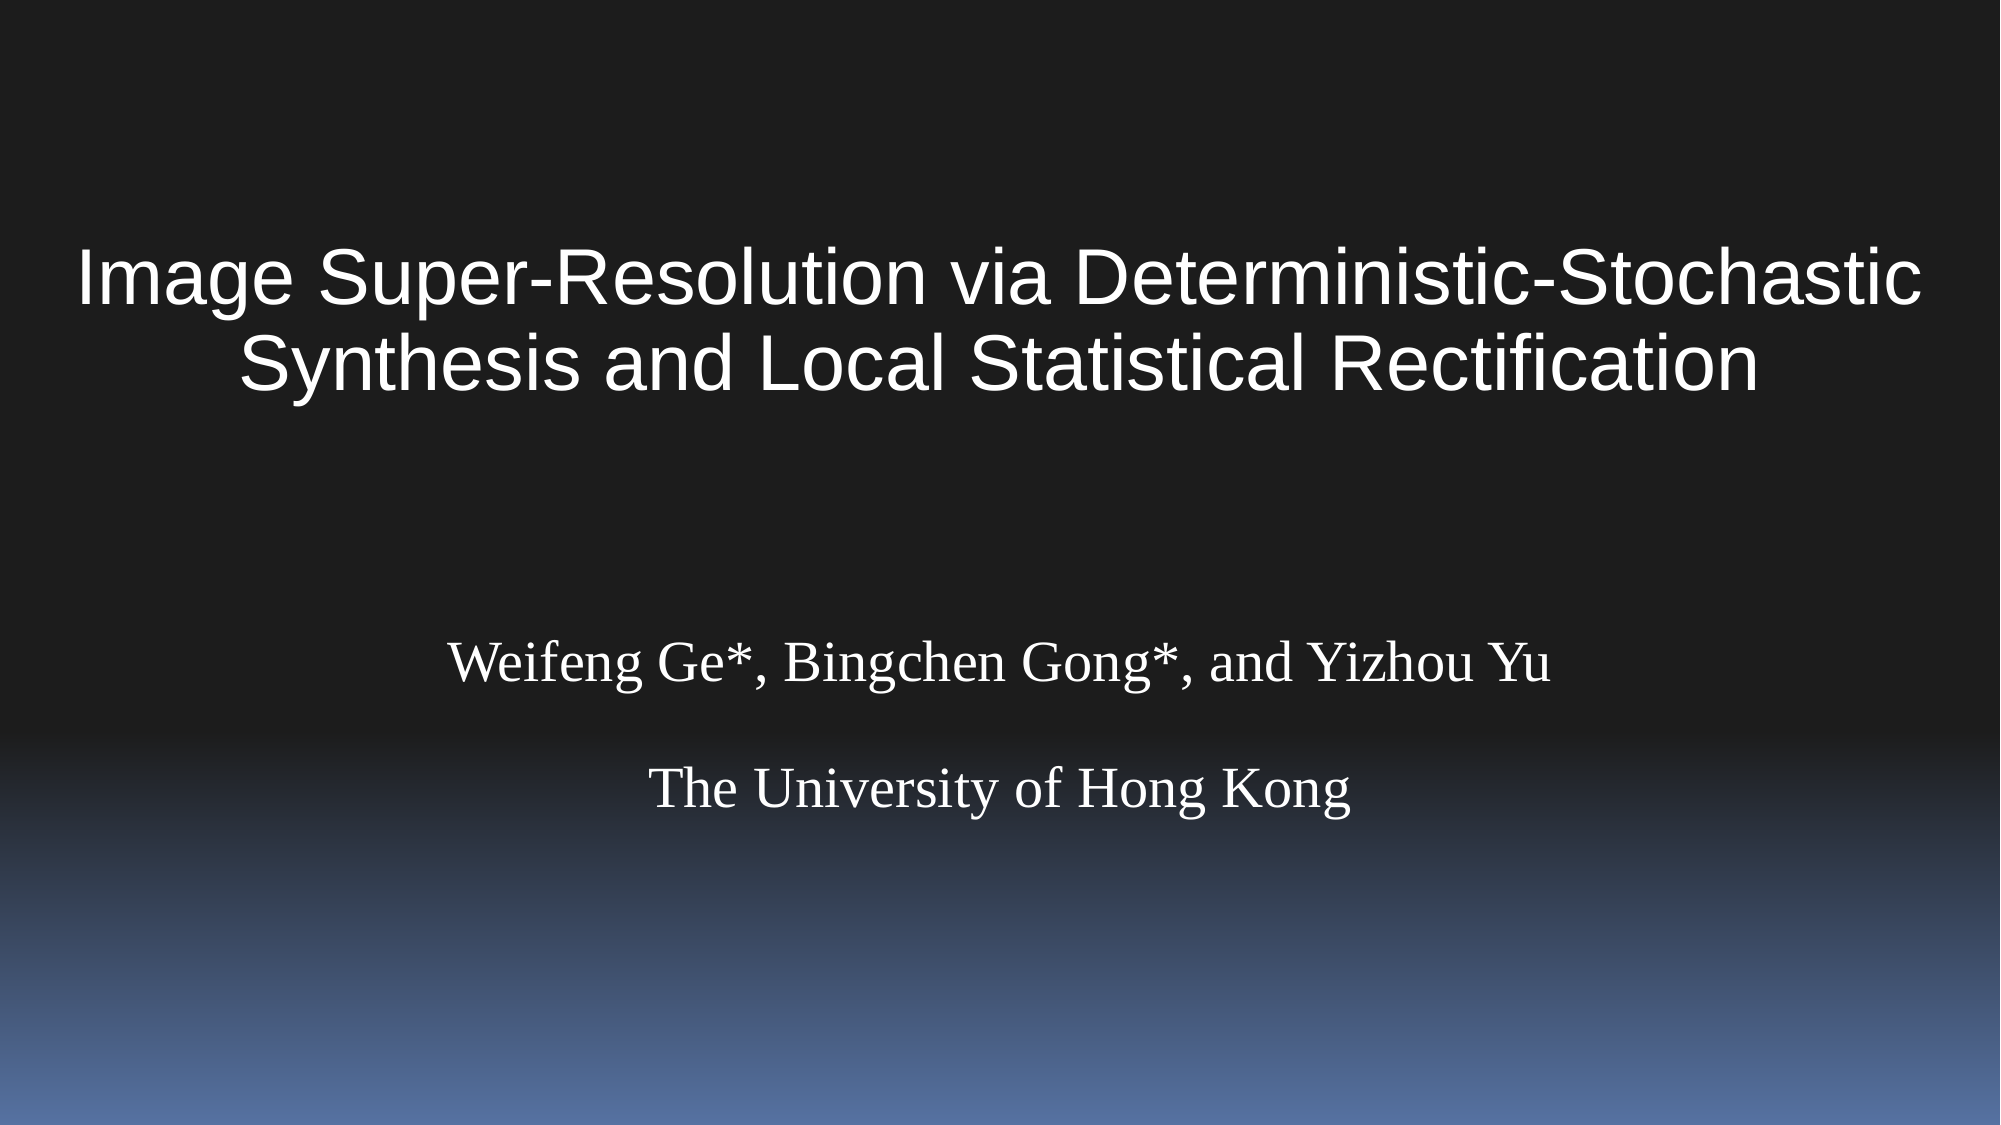

Image Super-Resolution via Deterministic-Stochastic Synthesis and Local Statistical Rectification
Weifeng Ge*, Bingchen Gong*, and Yizhou Yu

The University of Hong Kong